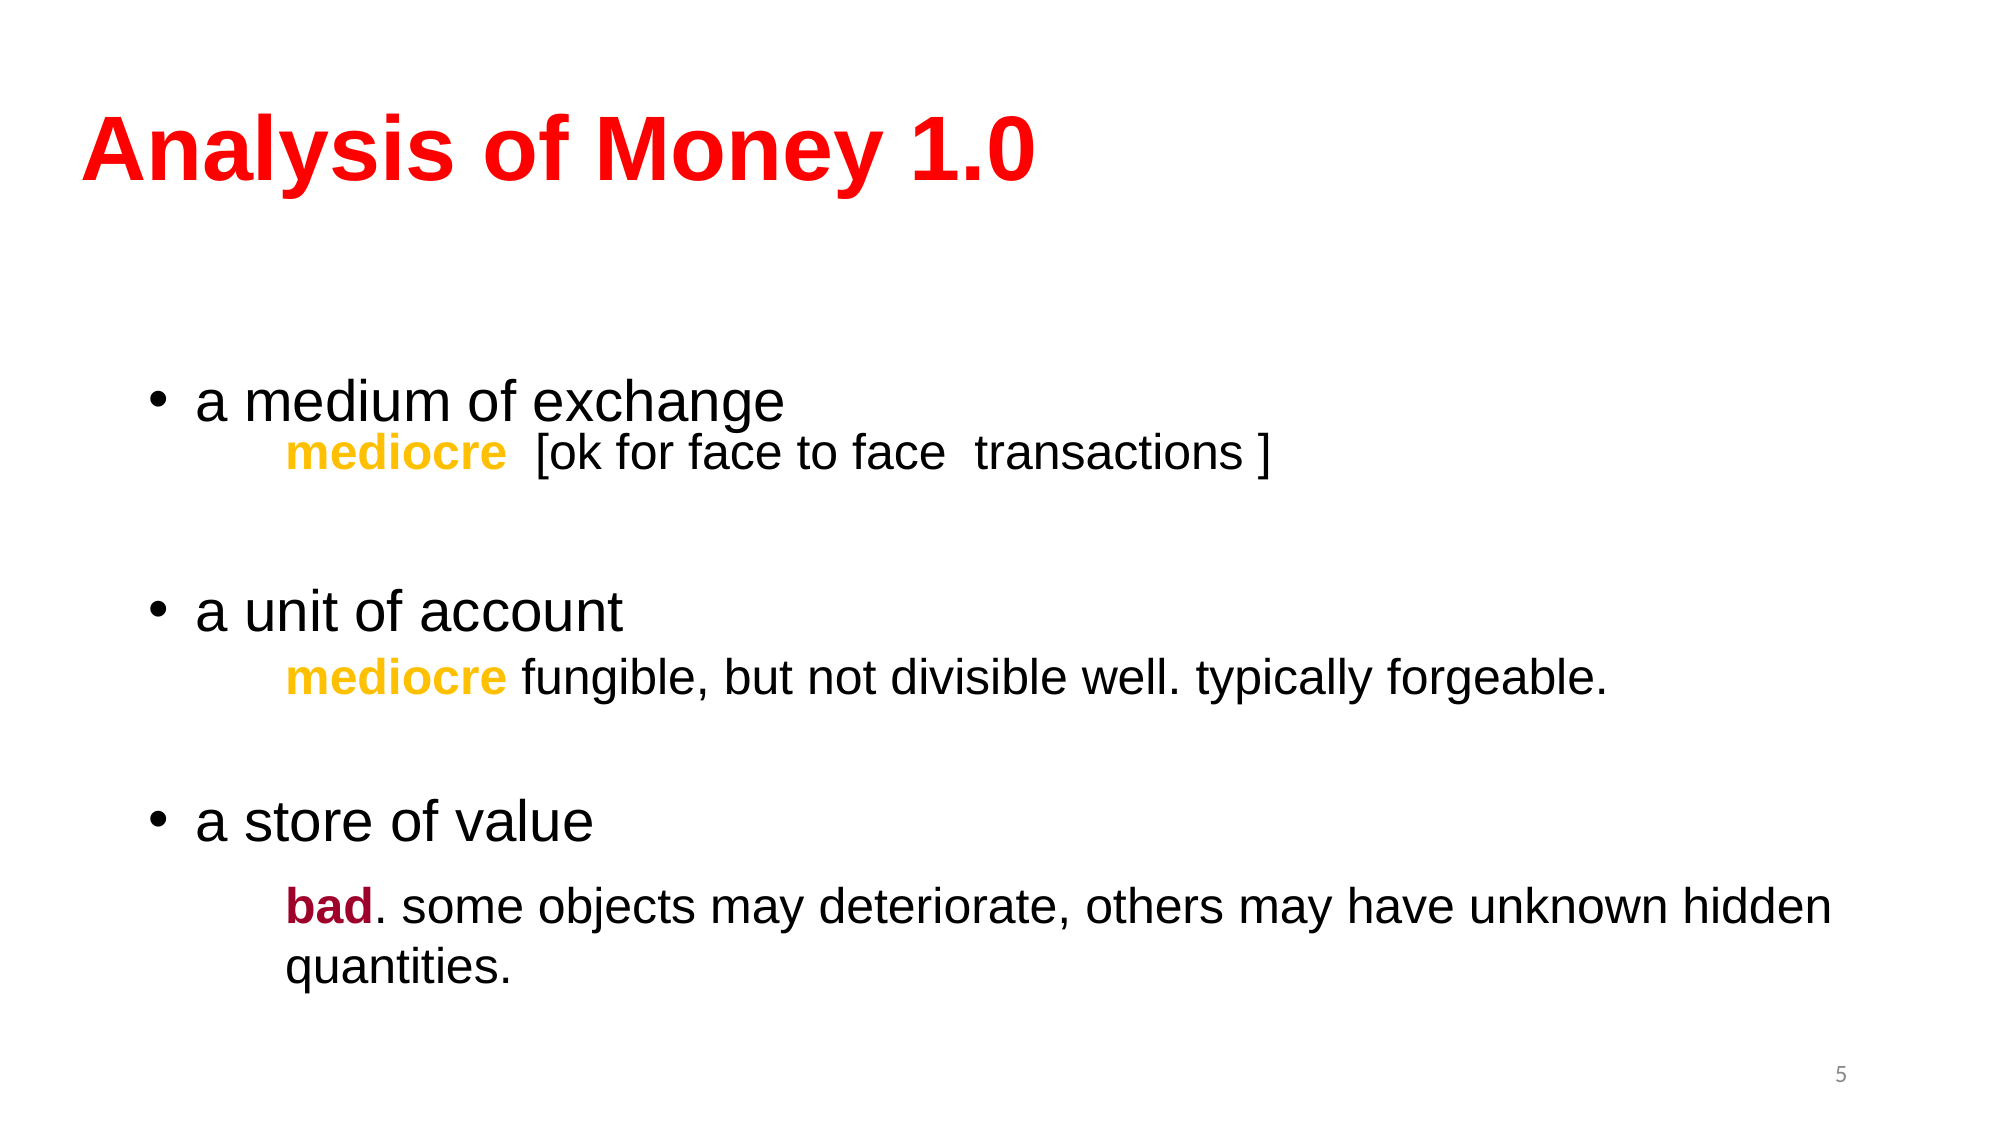

# Analysis of Money 1.0
a medium of exchange
a unit of account
a store of value
mediocre   [ok for face to face  transactions ]
mediocre fungible, but not divisible well. typically forgeable.
bad. some objects may deteriorate, others may have unknown hidden quantities.
5